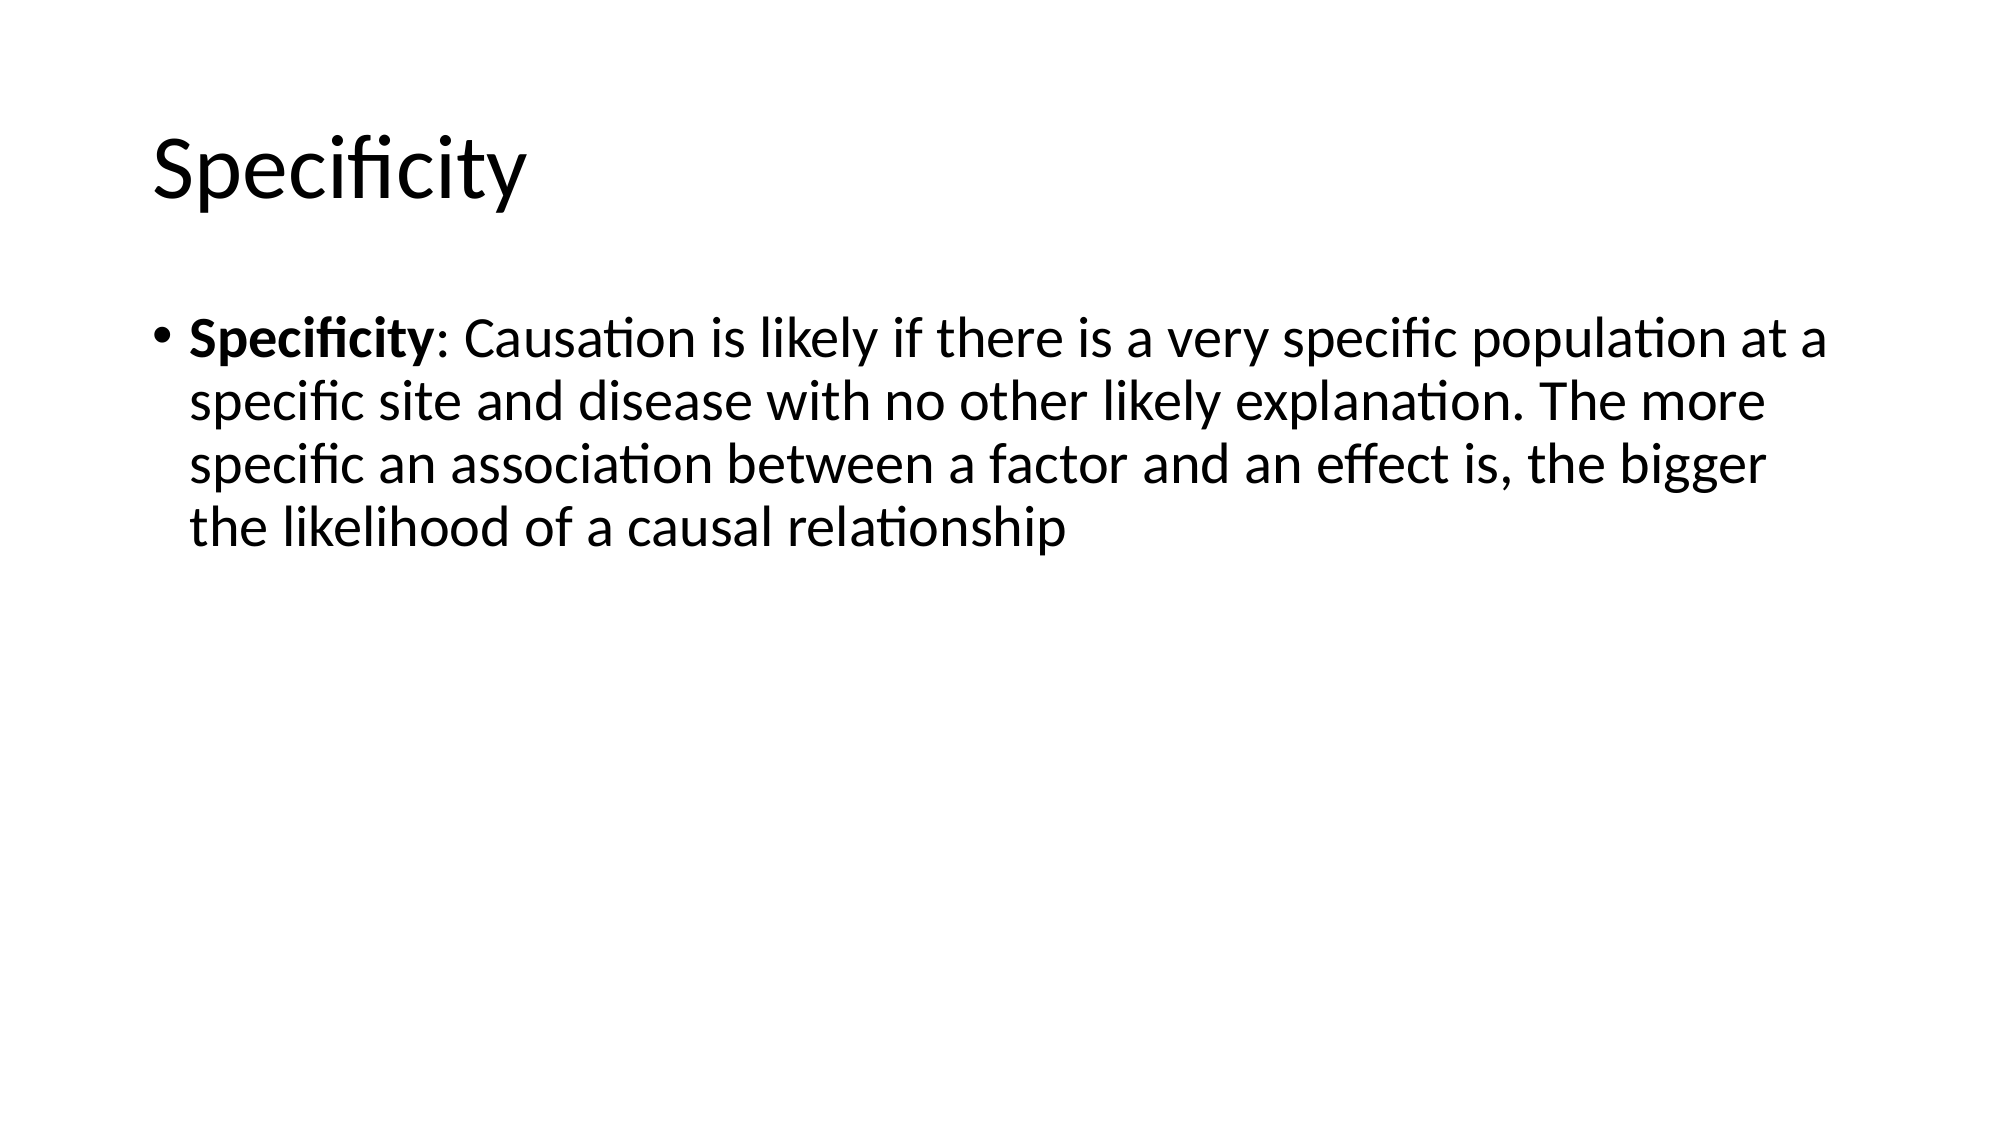

# Specificity
Specificity: Causation is likely if there is a very specific population at a specific site and disease with no other likely explanation. The more specific an association between a factor and an effect is, the bigger the likelihood of a causal relationship